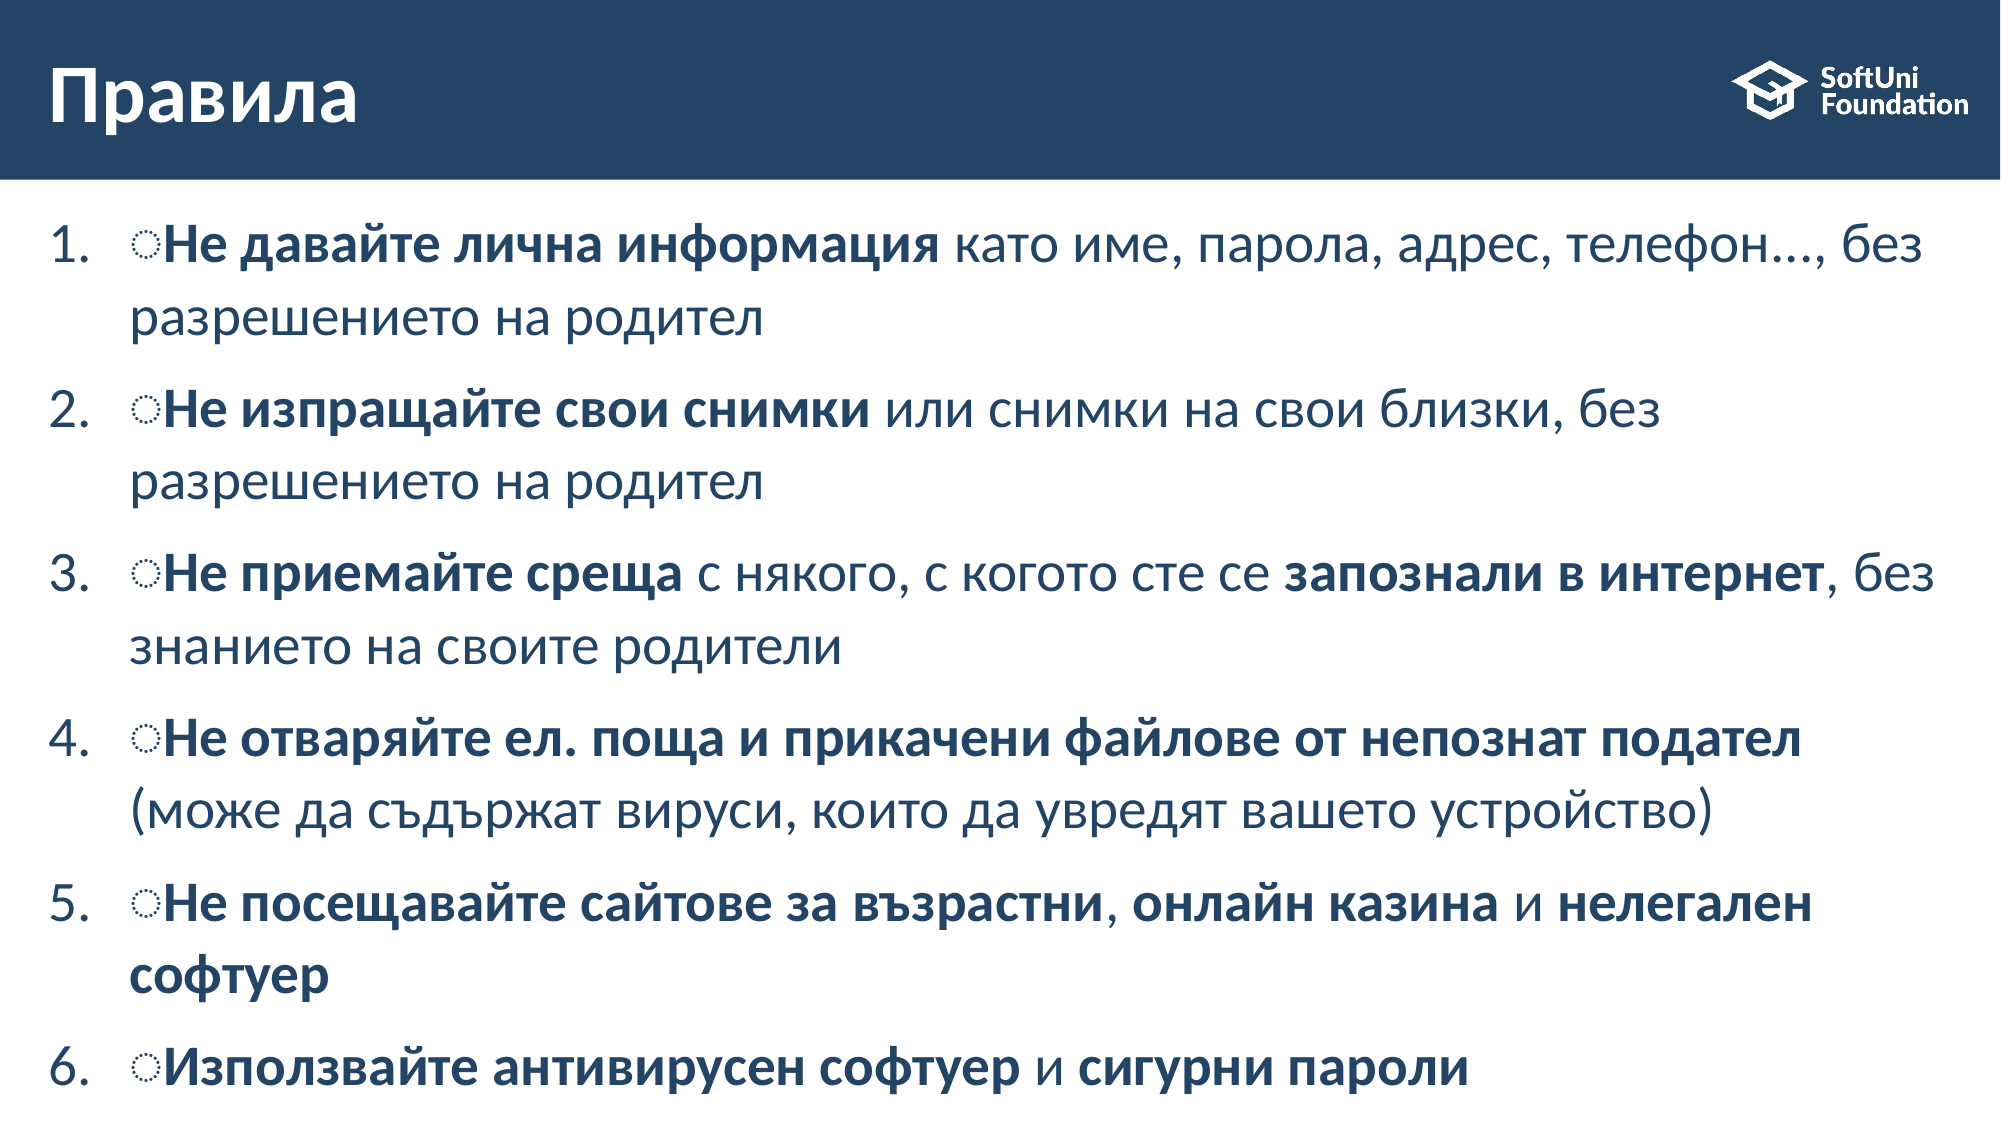

# Правила
͏Не давайте лична информация като име, парола, адрес, телефон..., без разрешението на родител
͏Не изпращайте свои снимки или снимки на свои близки, без разрешението на родител
͏Не приемайте среща с някого, с когото сте се запознали в интернет, без знанието на своите родители
͏Не отваряйте ел. поща и прикачени файлове от непознат подател (може да съдържат вируси, които да увредят вашето устройство)
͏Не посещавайте сайтове за възрастни, онлайн казина и нелегален софтуер
͏Използвайте антивирусен софтуер и сигурни пароли